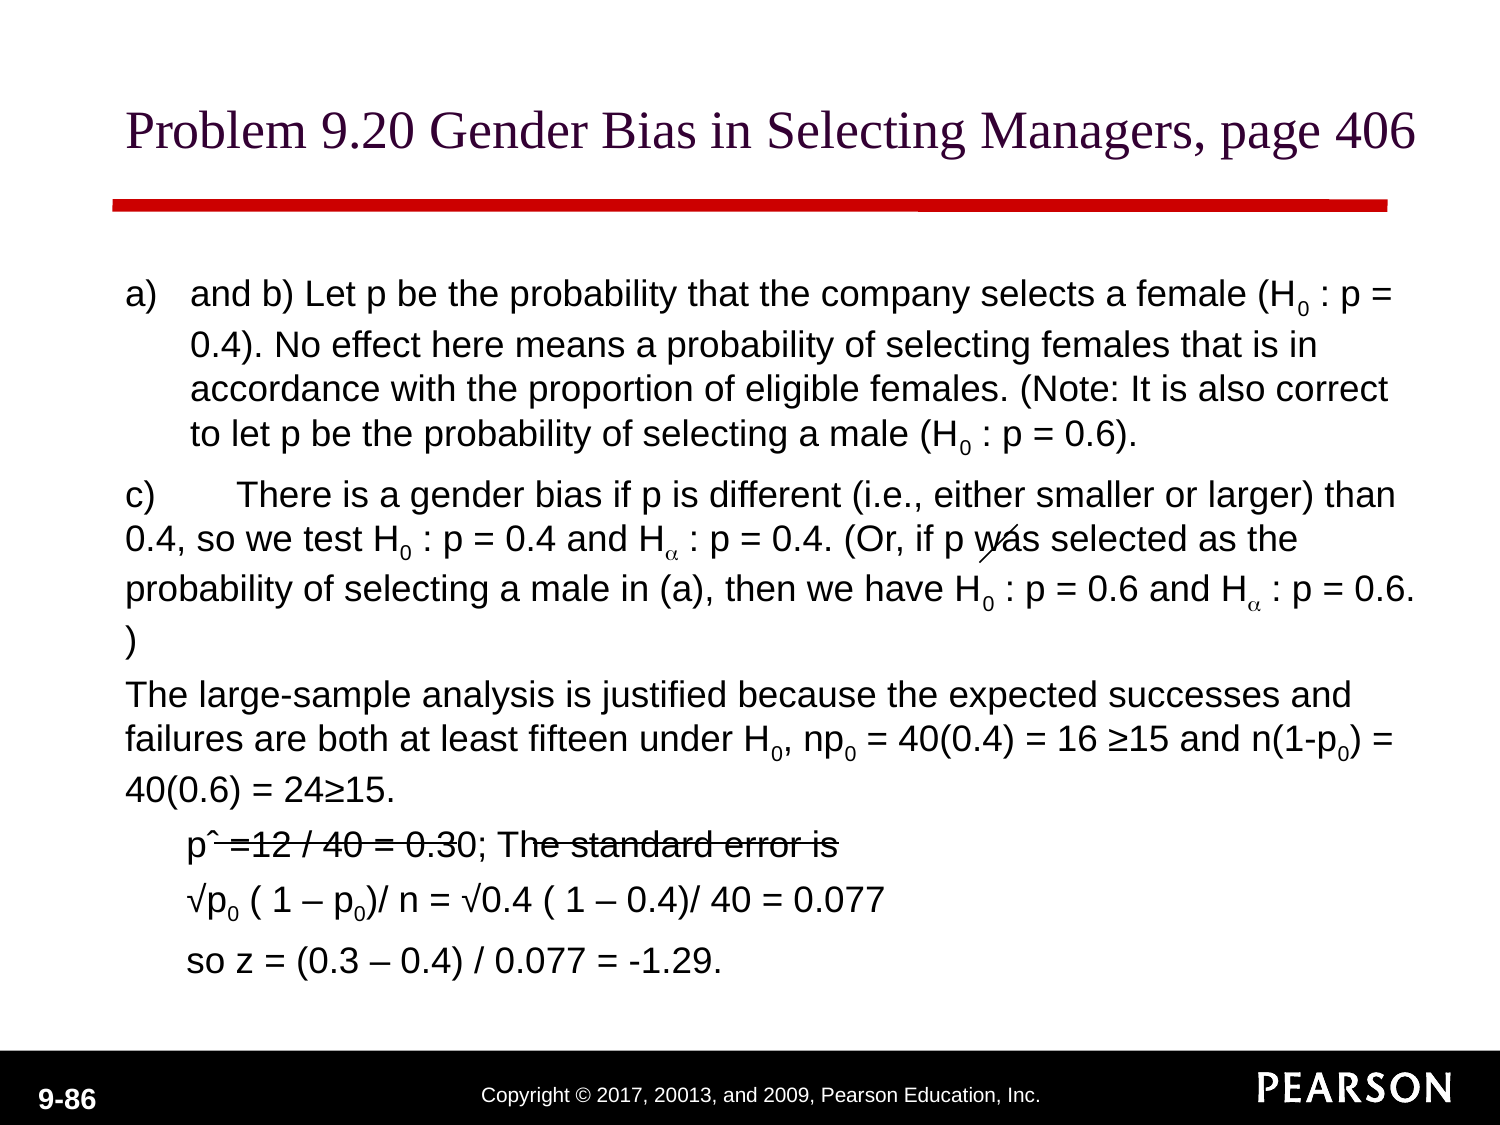

# Problem 9.20 Gender Bias in Selecting Managers, page 406
and b) Let p be the probability that the company selects a female (H0 : p = 0.4). No effect here means a probability of selecting females that is in accordance with the proportion of eligible females. (Note: It is also correct to let p be the probability of selecting a male (H0 : p = 0.6).
c)	There is a gender bias if p is different (i.e., either smaller or larger) than 0.4, so we test H0 : p = 0.4 and Hα : p = 0.4. (Or, if p was selected as the probability of selecting a male in (a), then we have H0 : p = 0.6 and Hα : p = 0.6. )
The large-sample analysis is justified because the expected successes and failures are both at least fifteen under H0, np0 = 40(0.4) = 16 ≥15 and n(1-p0) = 40(0.6) = 24≥15.
      pˆ =12 / 40 = 0.30; The standard error is
      √p0 ( 1 – p0)/ n = √0.4 ( 1 – 0.4)/ 40 = 0.077
      so z = (0.3 – 0.4) / 0.077 = -1.29.